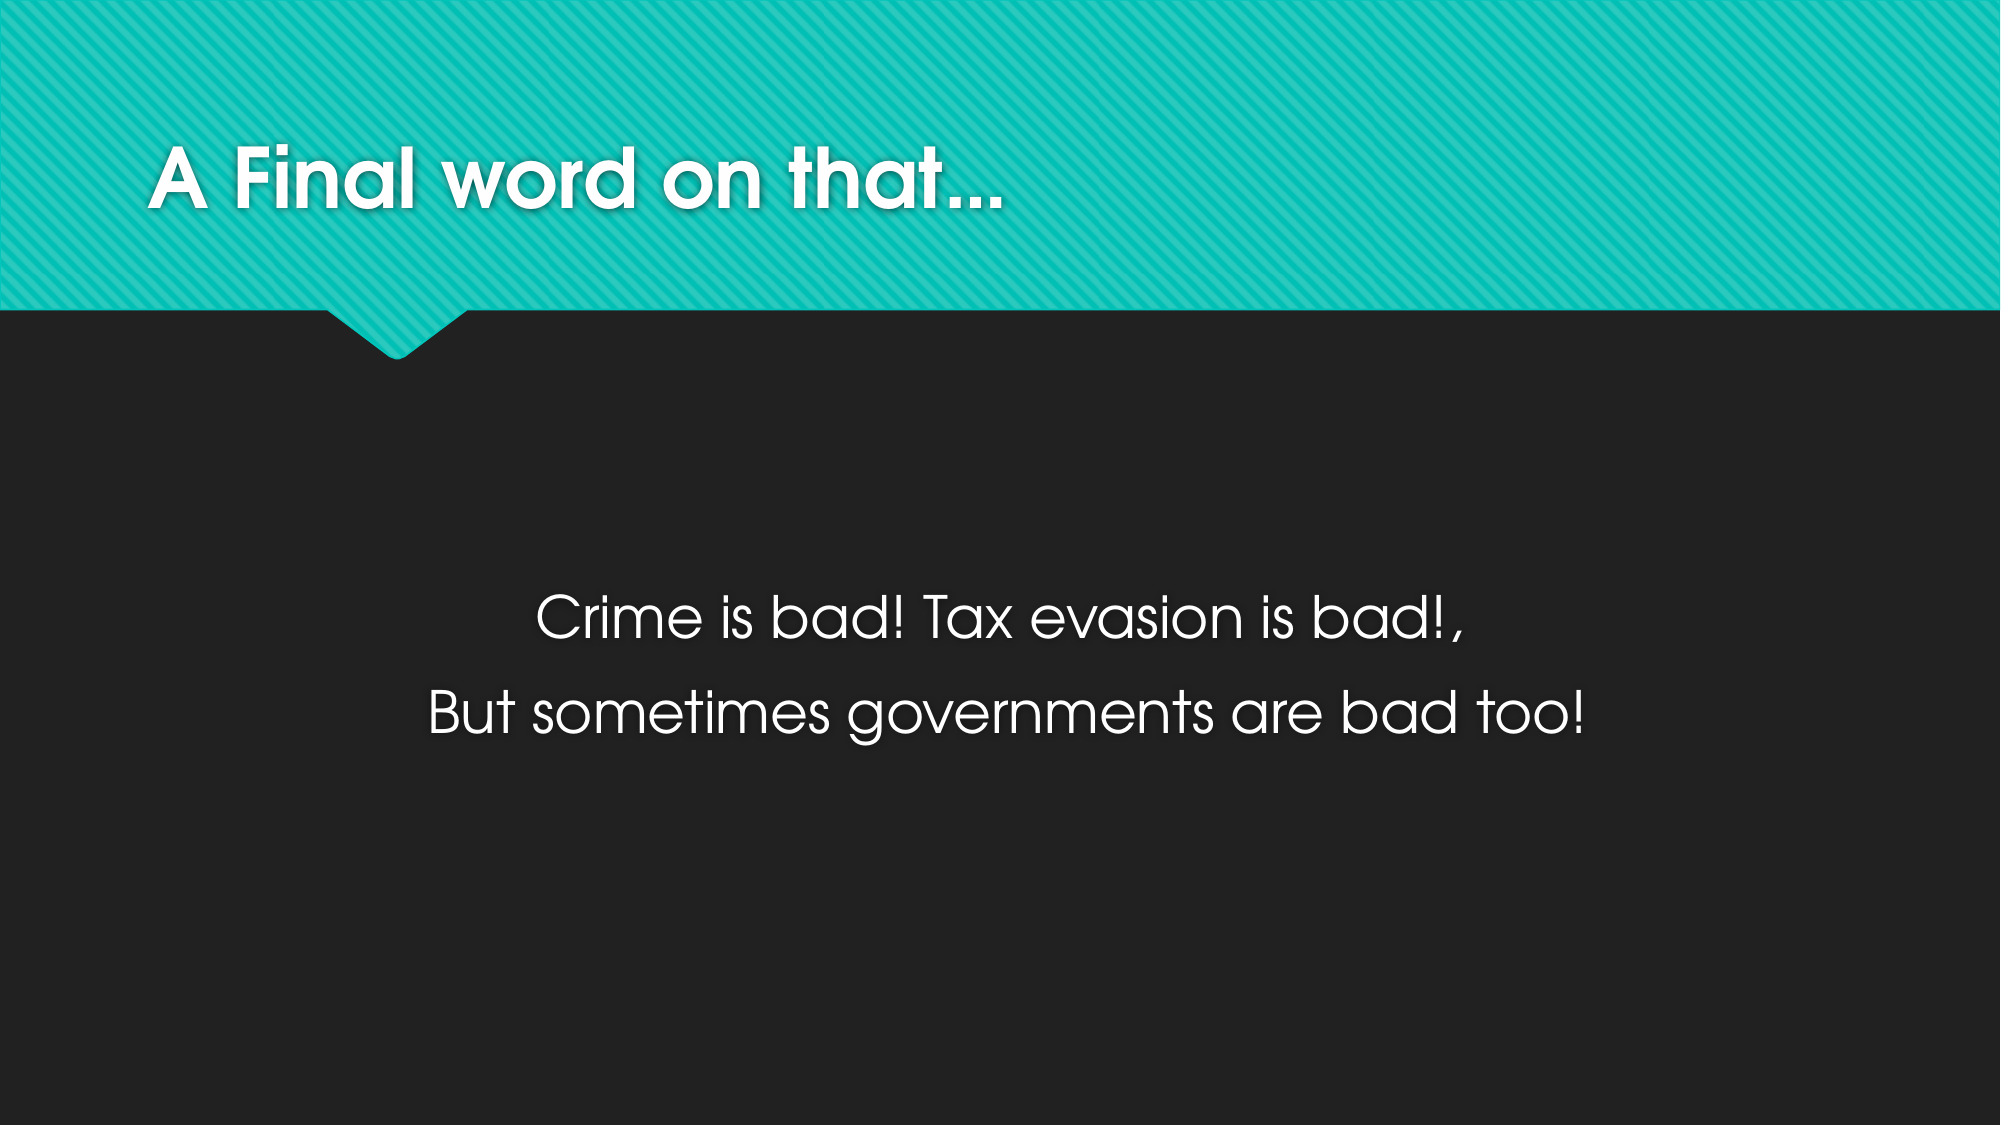

# A Final word on that…
Crime is bad! Tax evasion is bad!,
 But sometimes governments are bad too!